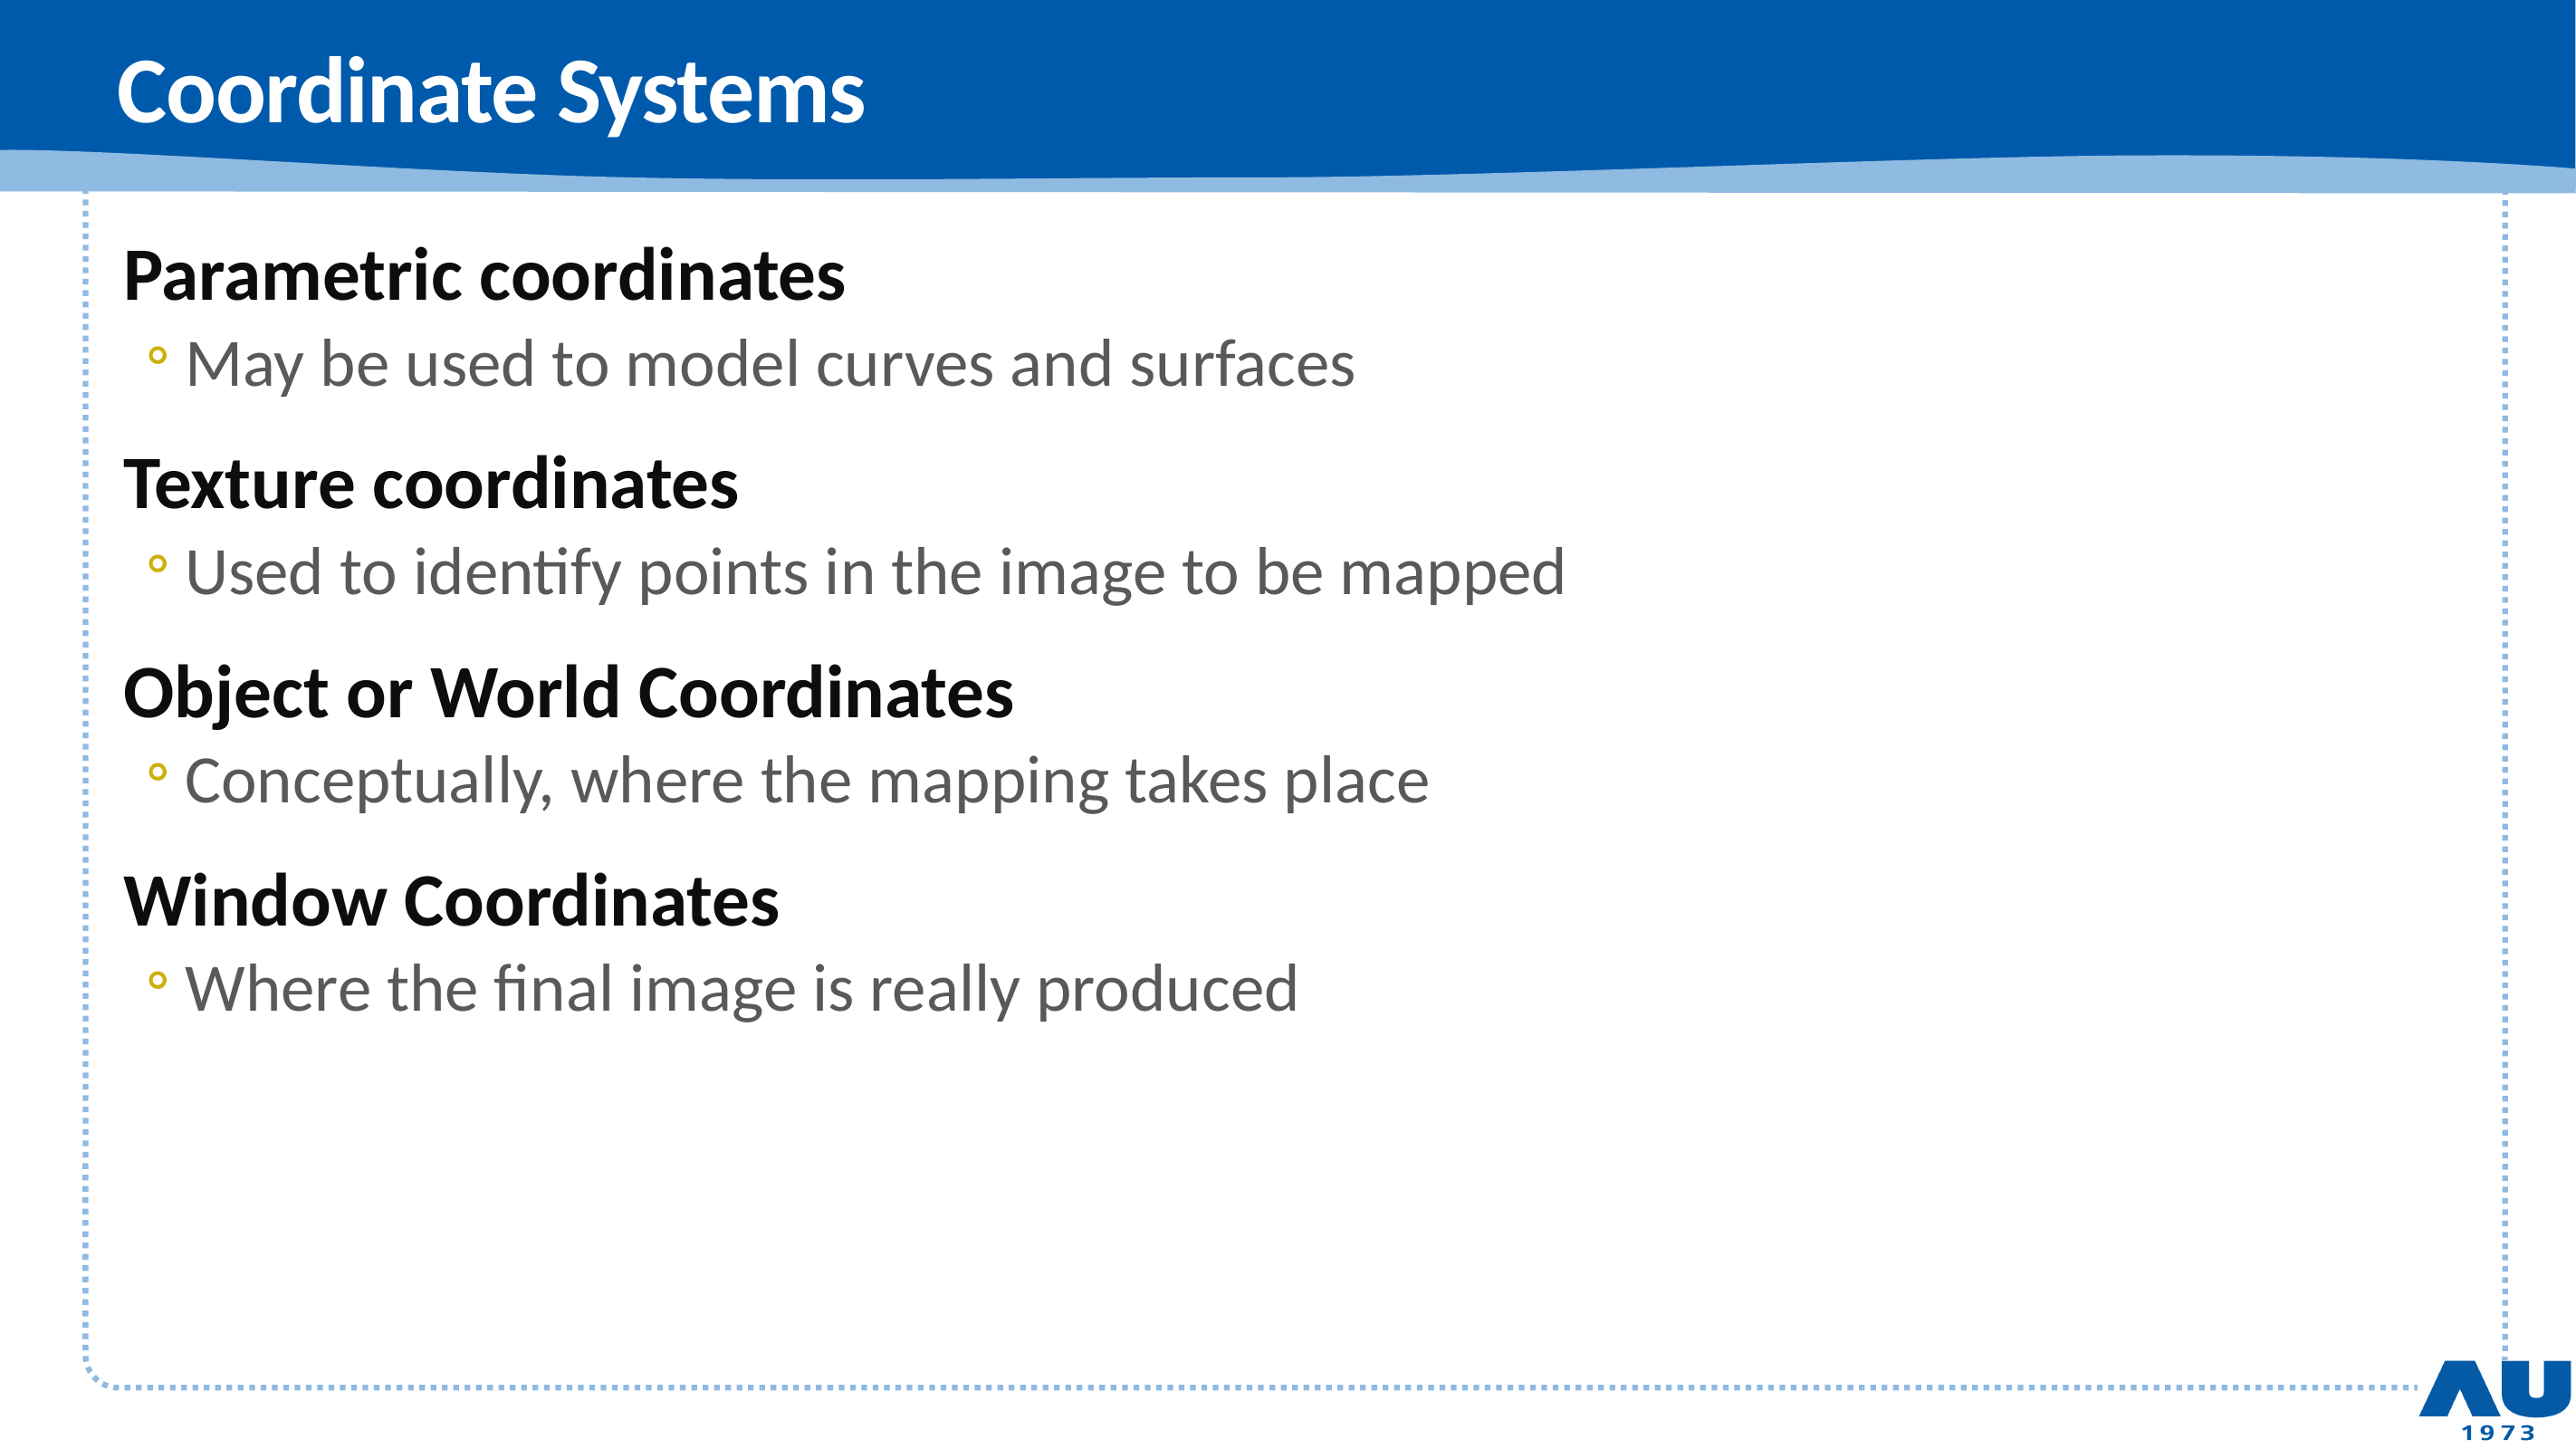

# Coordinate Systems
Parametric coordinates
May be used to model curves and surfaces
Texture coordinates
Used to identify points in the image to be mapped
Object or World Coordinates
Conceptually, where the mapping takes place
Window Coordinates
Where the final image is really produced